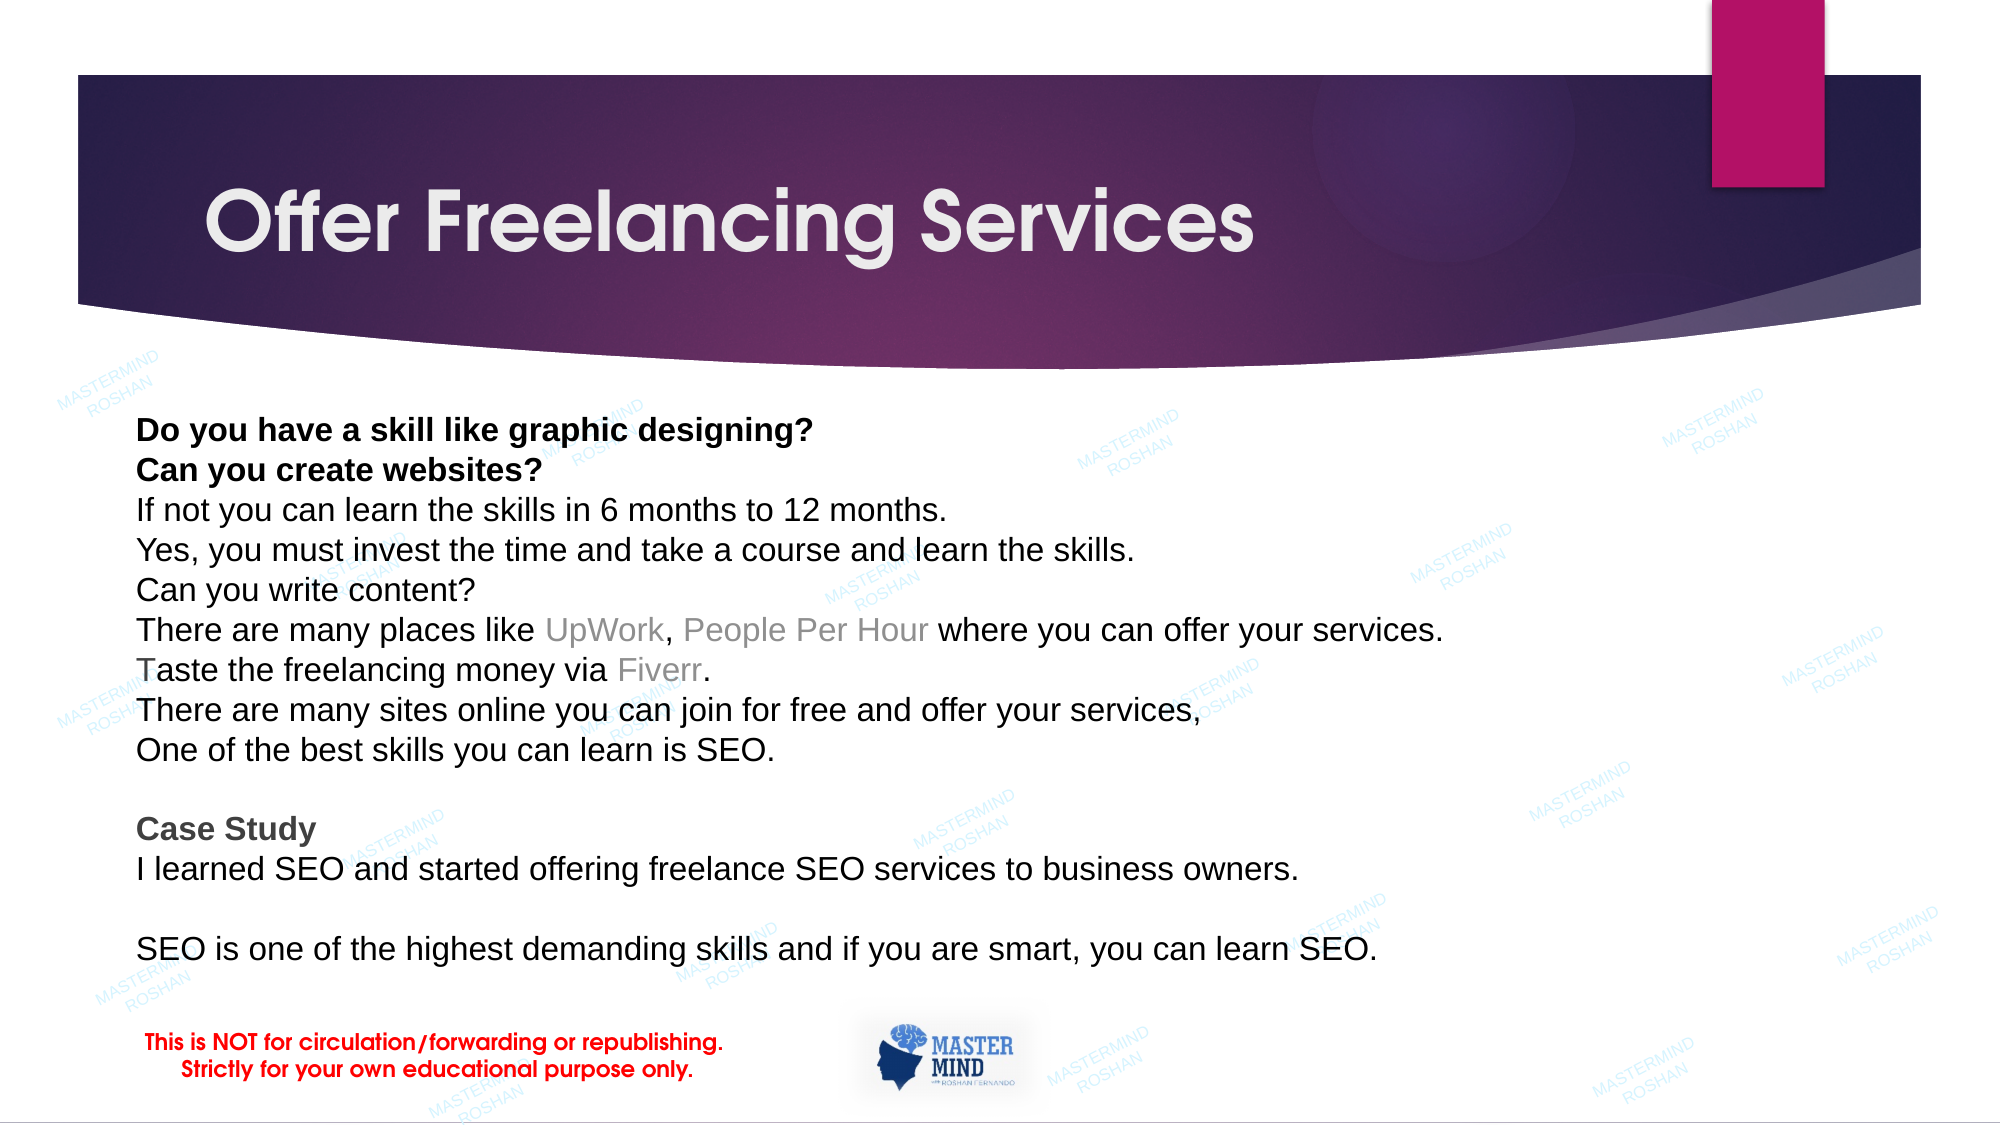

# Offer Freelancing Services
Do you have a skill like graphic designing?
Can you create websites?
If not you can learn the skills in 6 months to 12 months.
Yes, you must invest the time and take a course and learn the skills.
Can you write content?
There are many places like UpWork, People Per Hour where you can offer your services.
Taste the freelancing money via Fiverr.
There are many sites online you can join for free and offer your services,
One of the best skills you can learn is SEO.

Case Study
I learned SEO and started offering freelance SEO services to business owners.

SEO is one of the highest demanding skills and if you are smart, you can learn SEO.